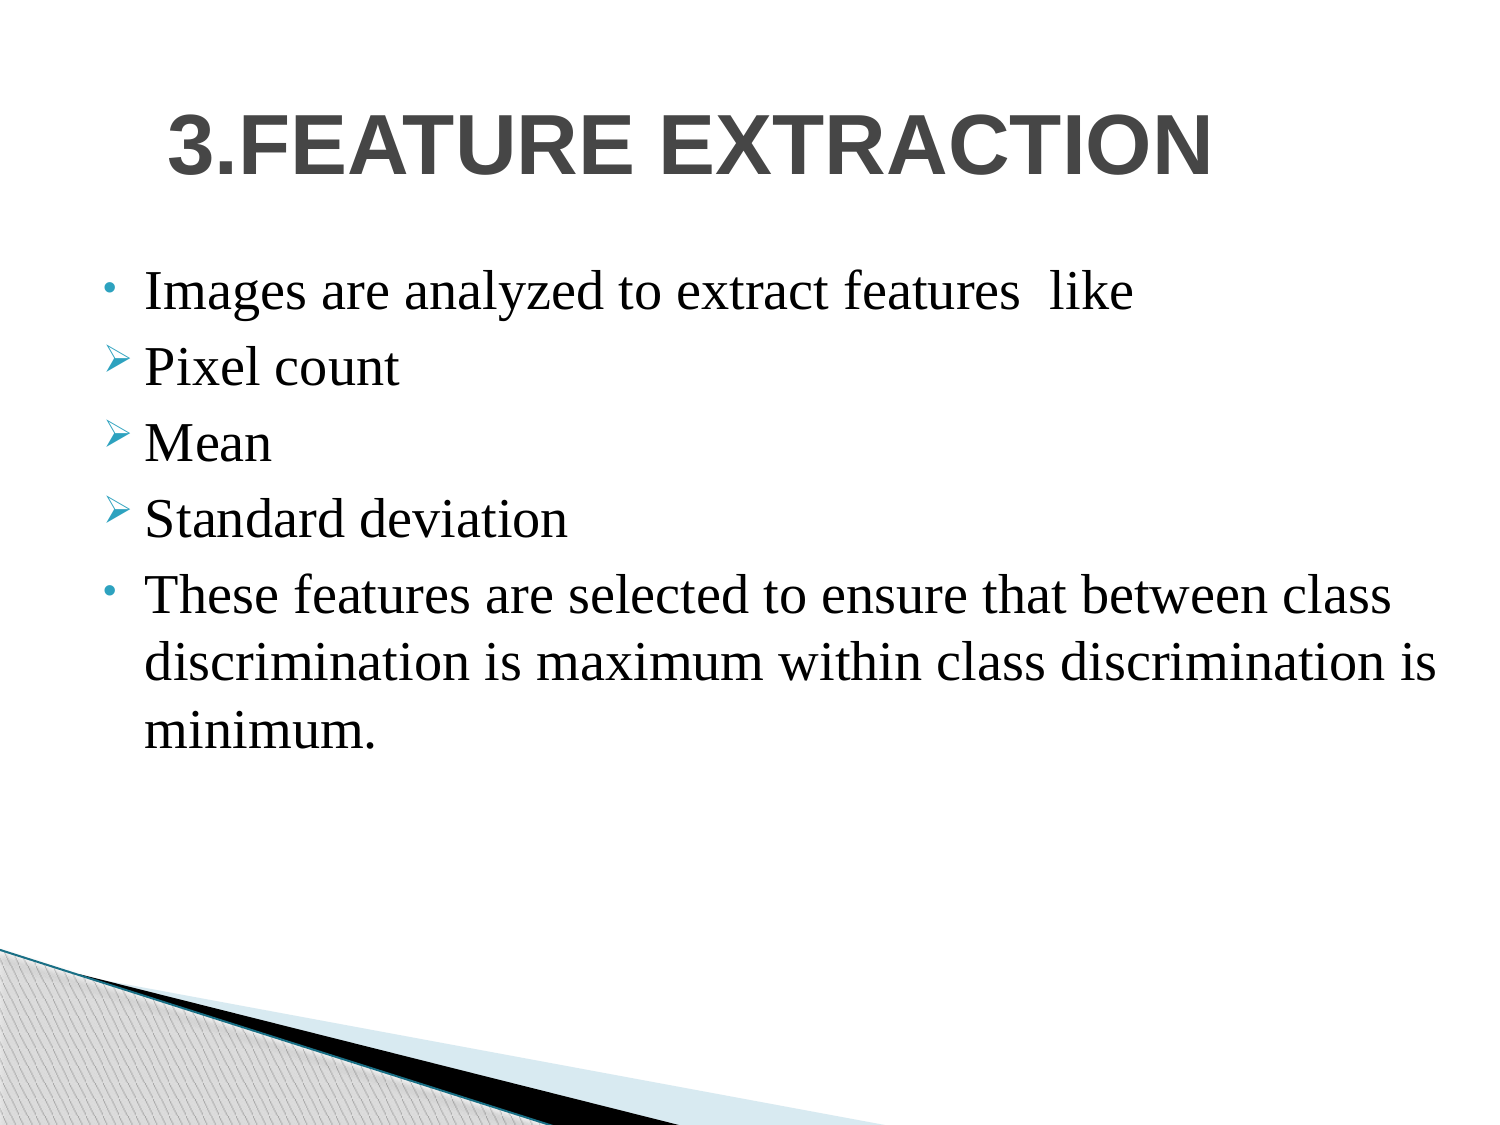

# 3.FEATURE EXTRACTION
Images are analyzed to extract features  like
Pixel count
Mean
Standard deviation
These features are selected to ensure that between class discrimination is maximum within class discrimination is minimum.